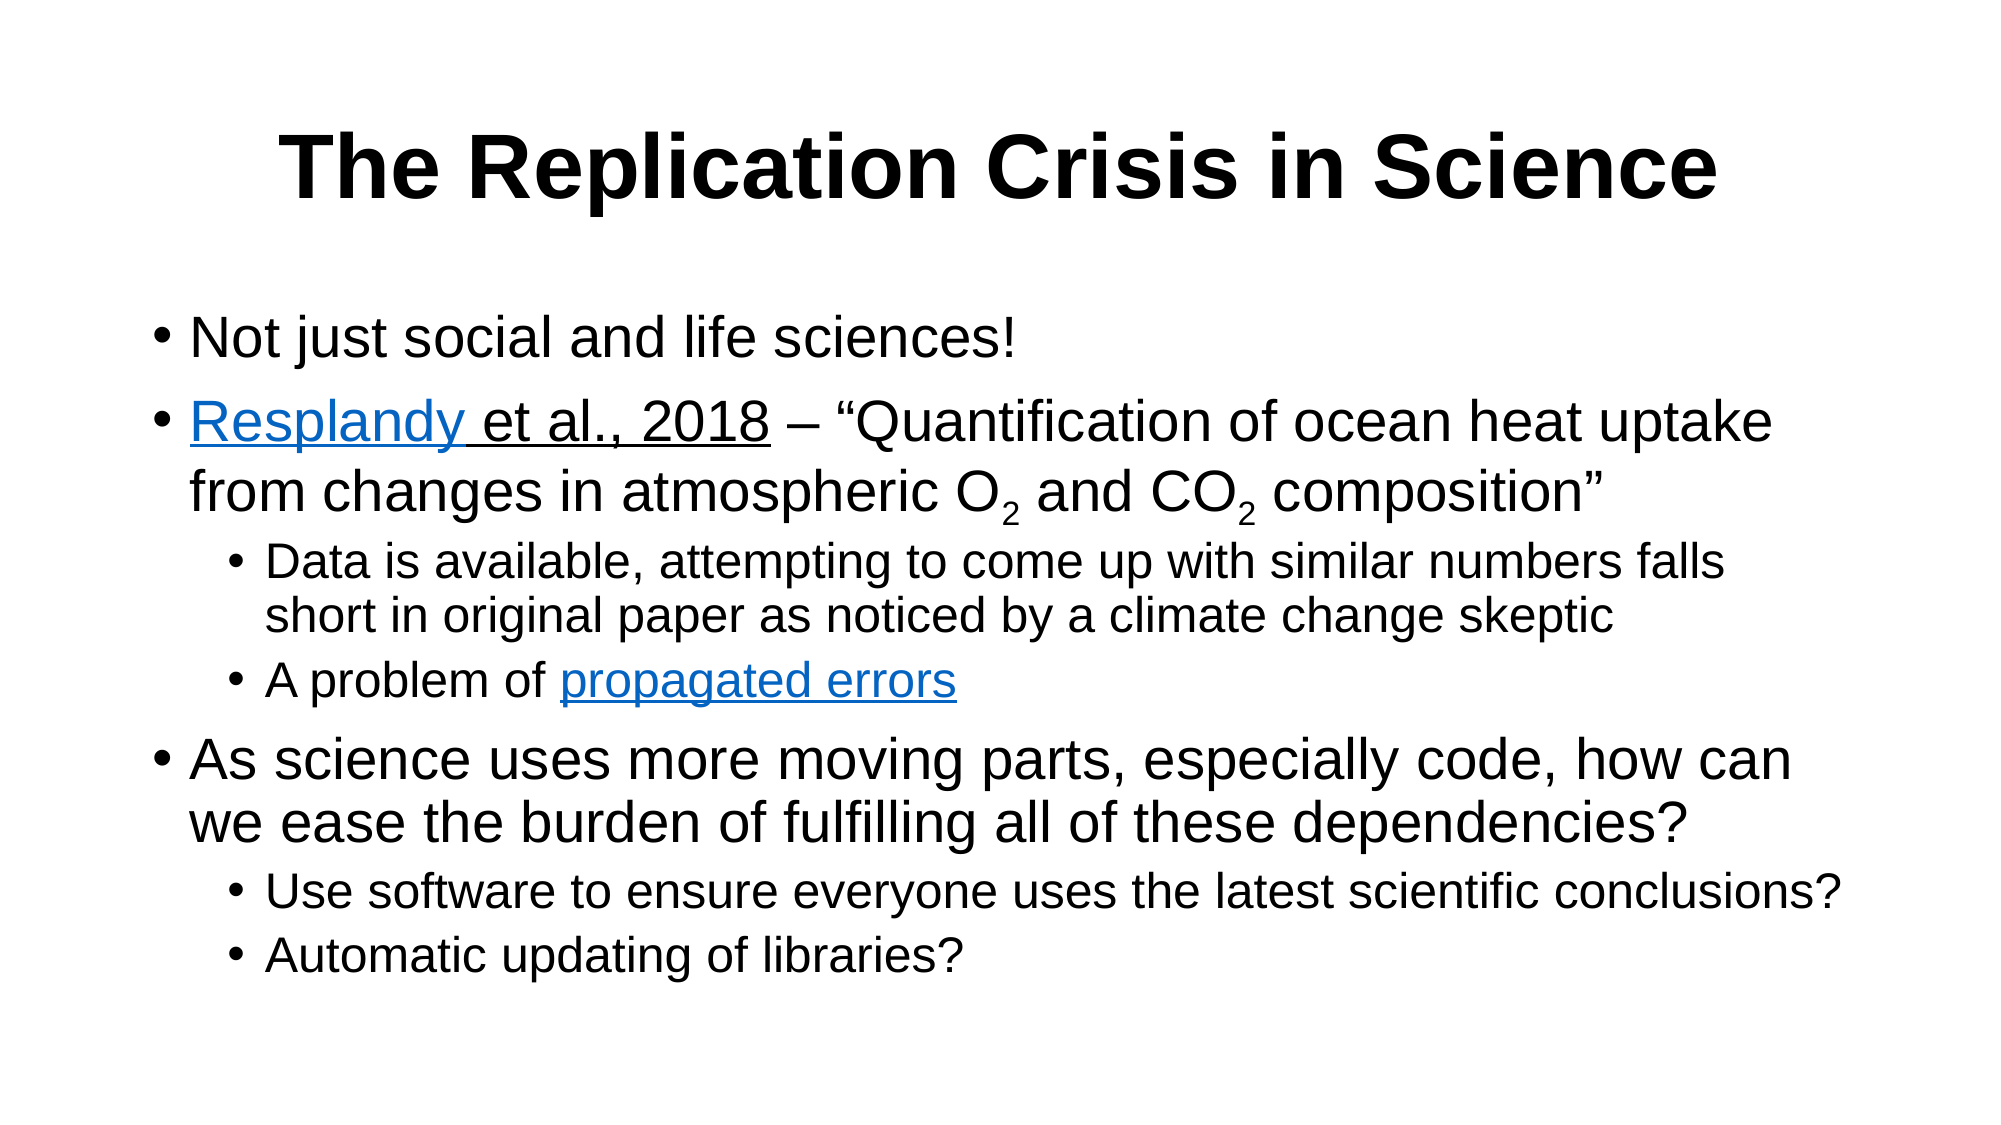

# The Replication Crisis in Science
Not just social and life sciences!
Resplandy et al., 2018 – “Quantification of ocean heat uptake from changes in atmospheric O2 and CO2 composition”
Data is available, attempting to come up with similar numbers falls short in original paper as noticed by a climate change skeptic
A problem of propagated errors
As science uses more moving parts, especially code, how can we ease the burden of fulfilling all of these dependencies?
Use software to ensure everyone uses the latest scientific conclusions?
Automatic updating of libraries?